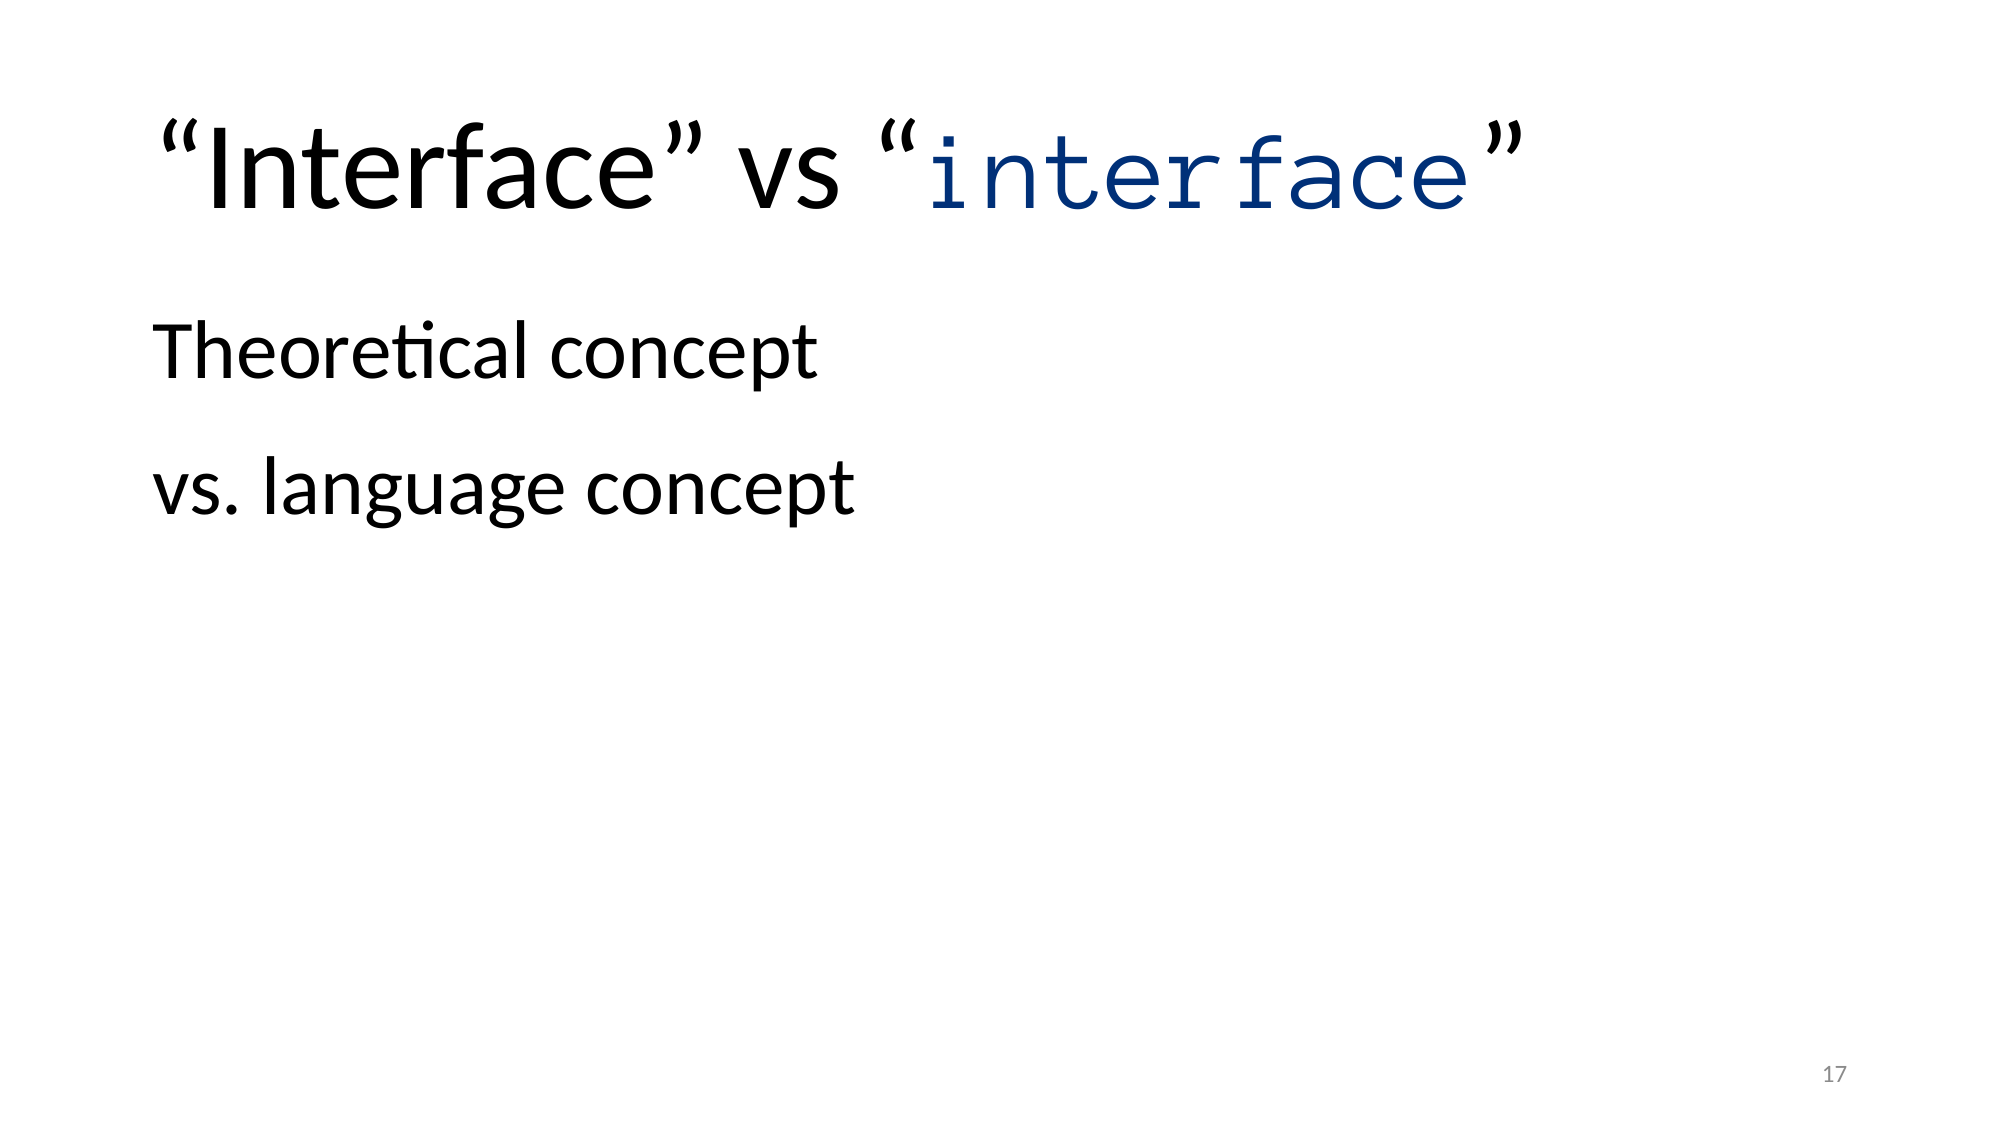

# “Interface” vs “interface”
Theoretical concept
vs. language concept
17